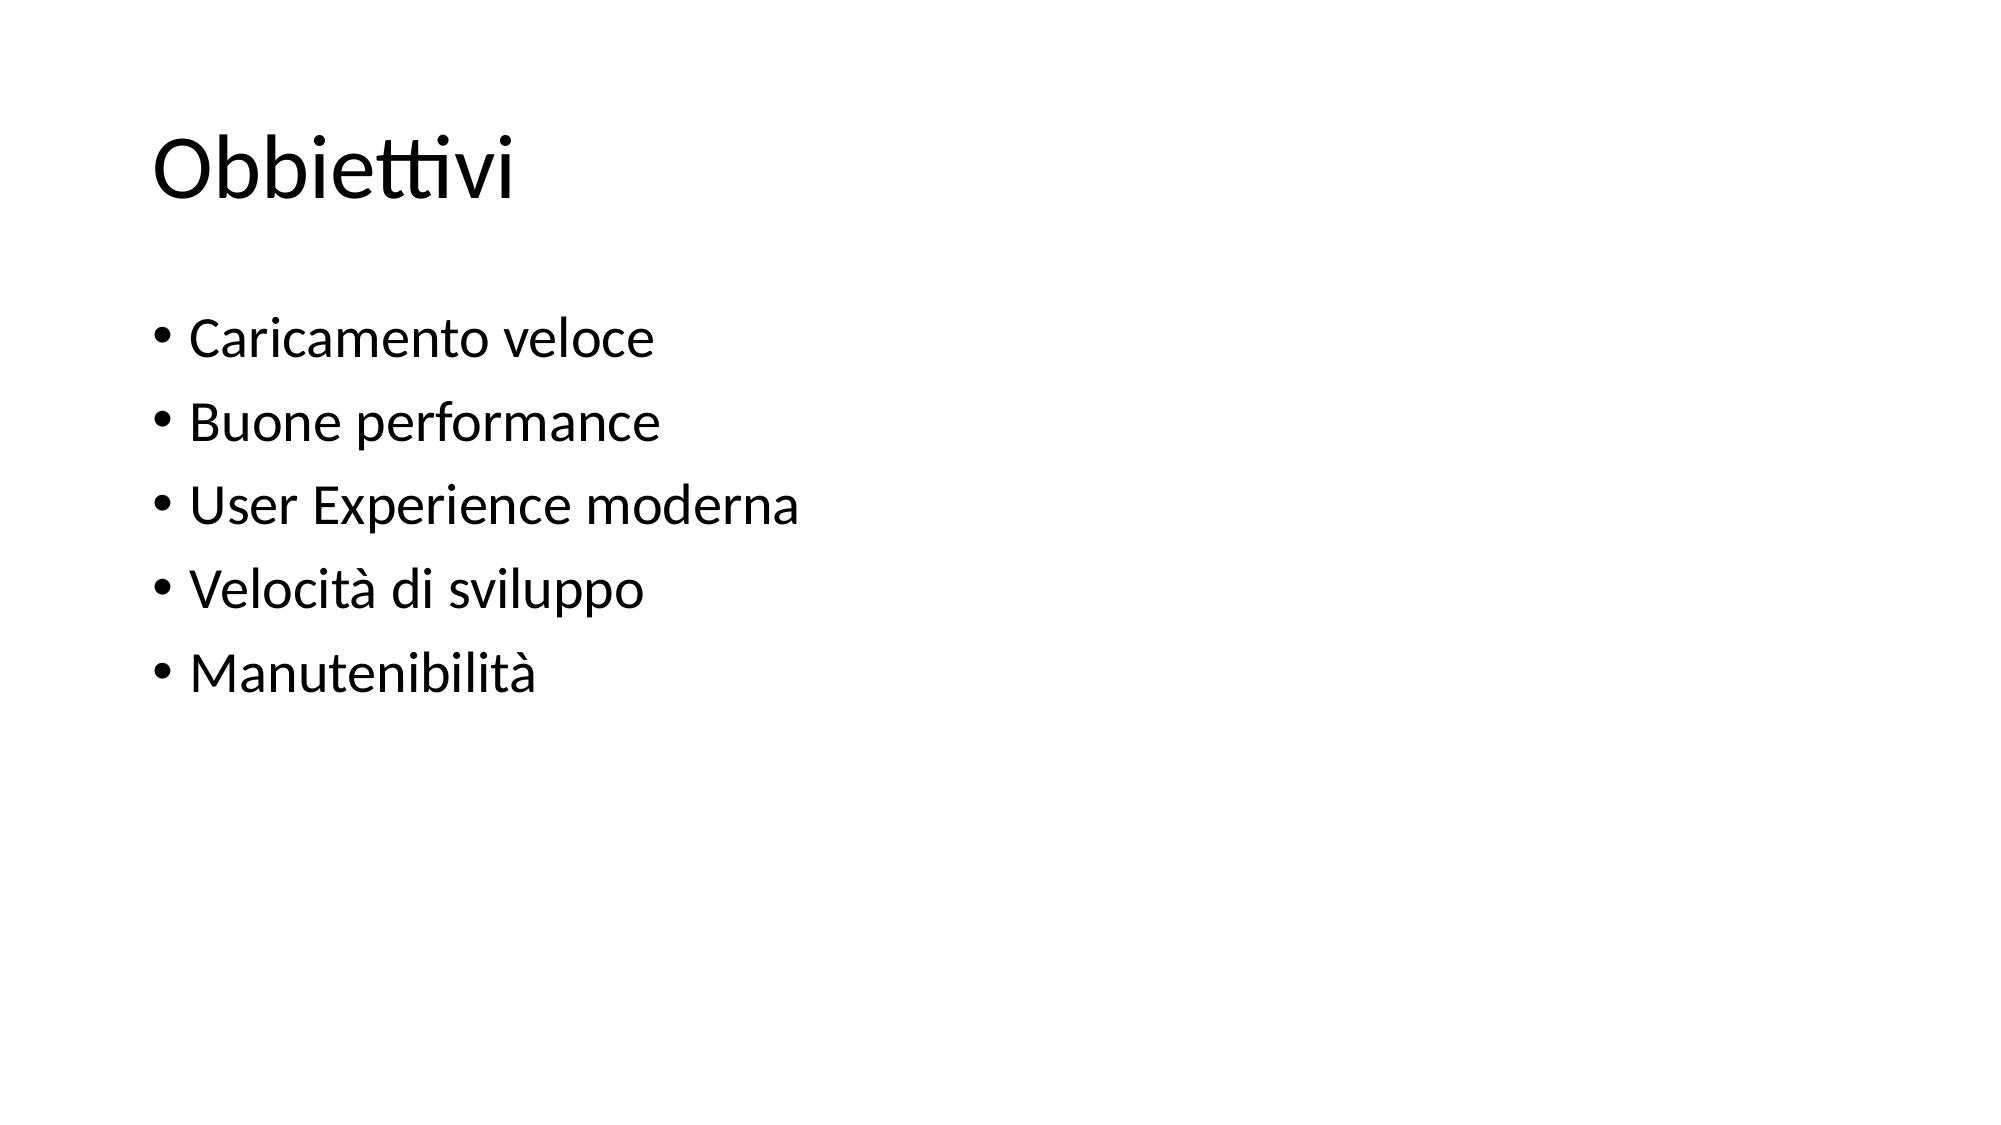

# Obbiettivi
Caricamento veloce
Buone performance
User Experience moderna
Velocità di sviluppo
Manutenibilità